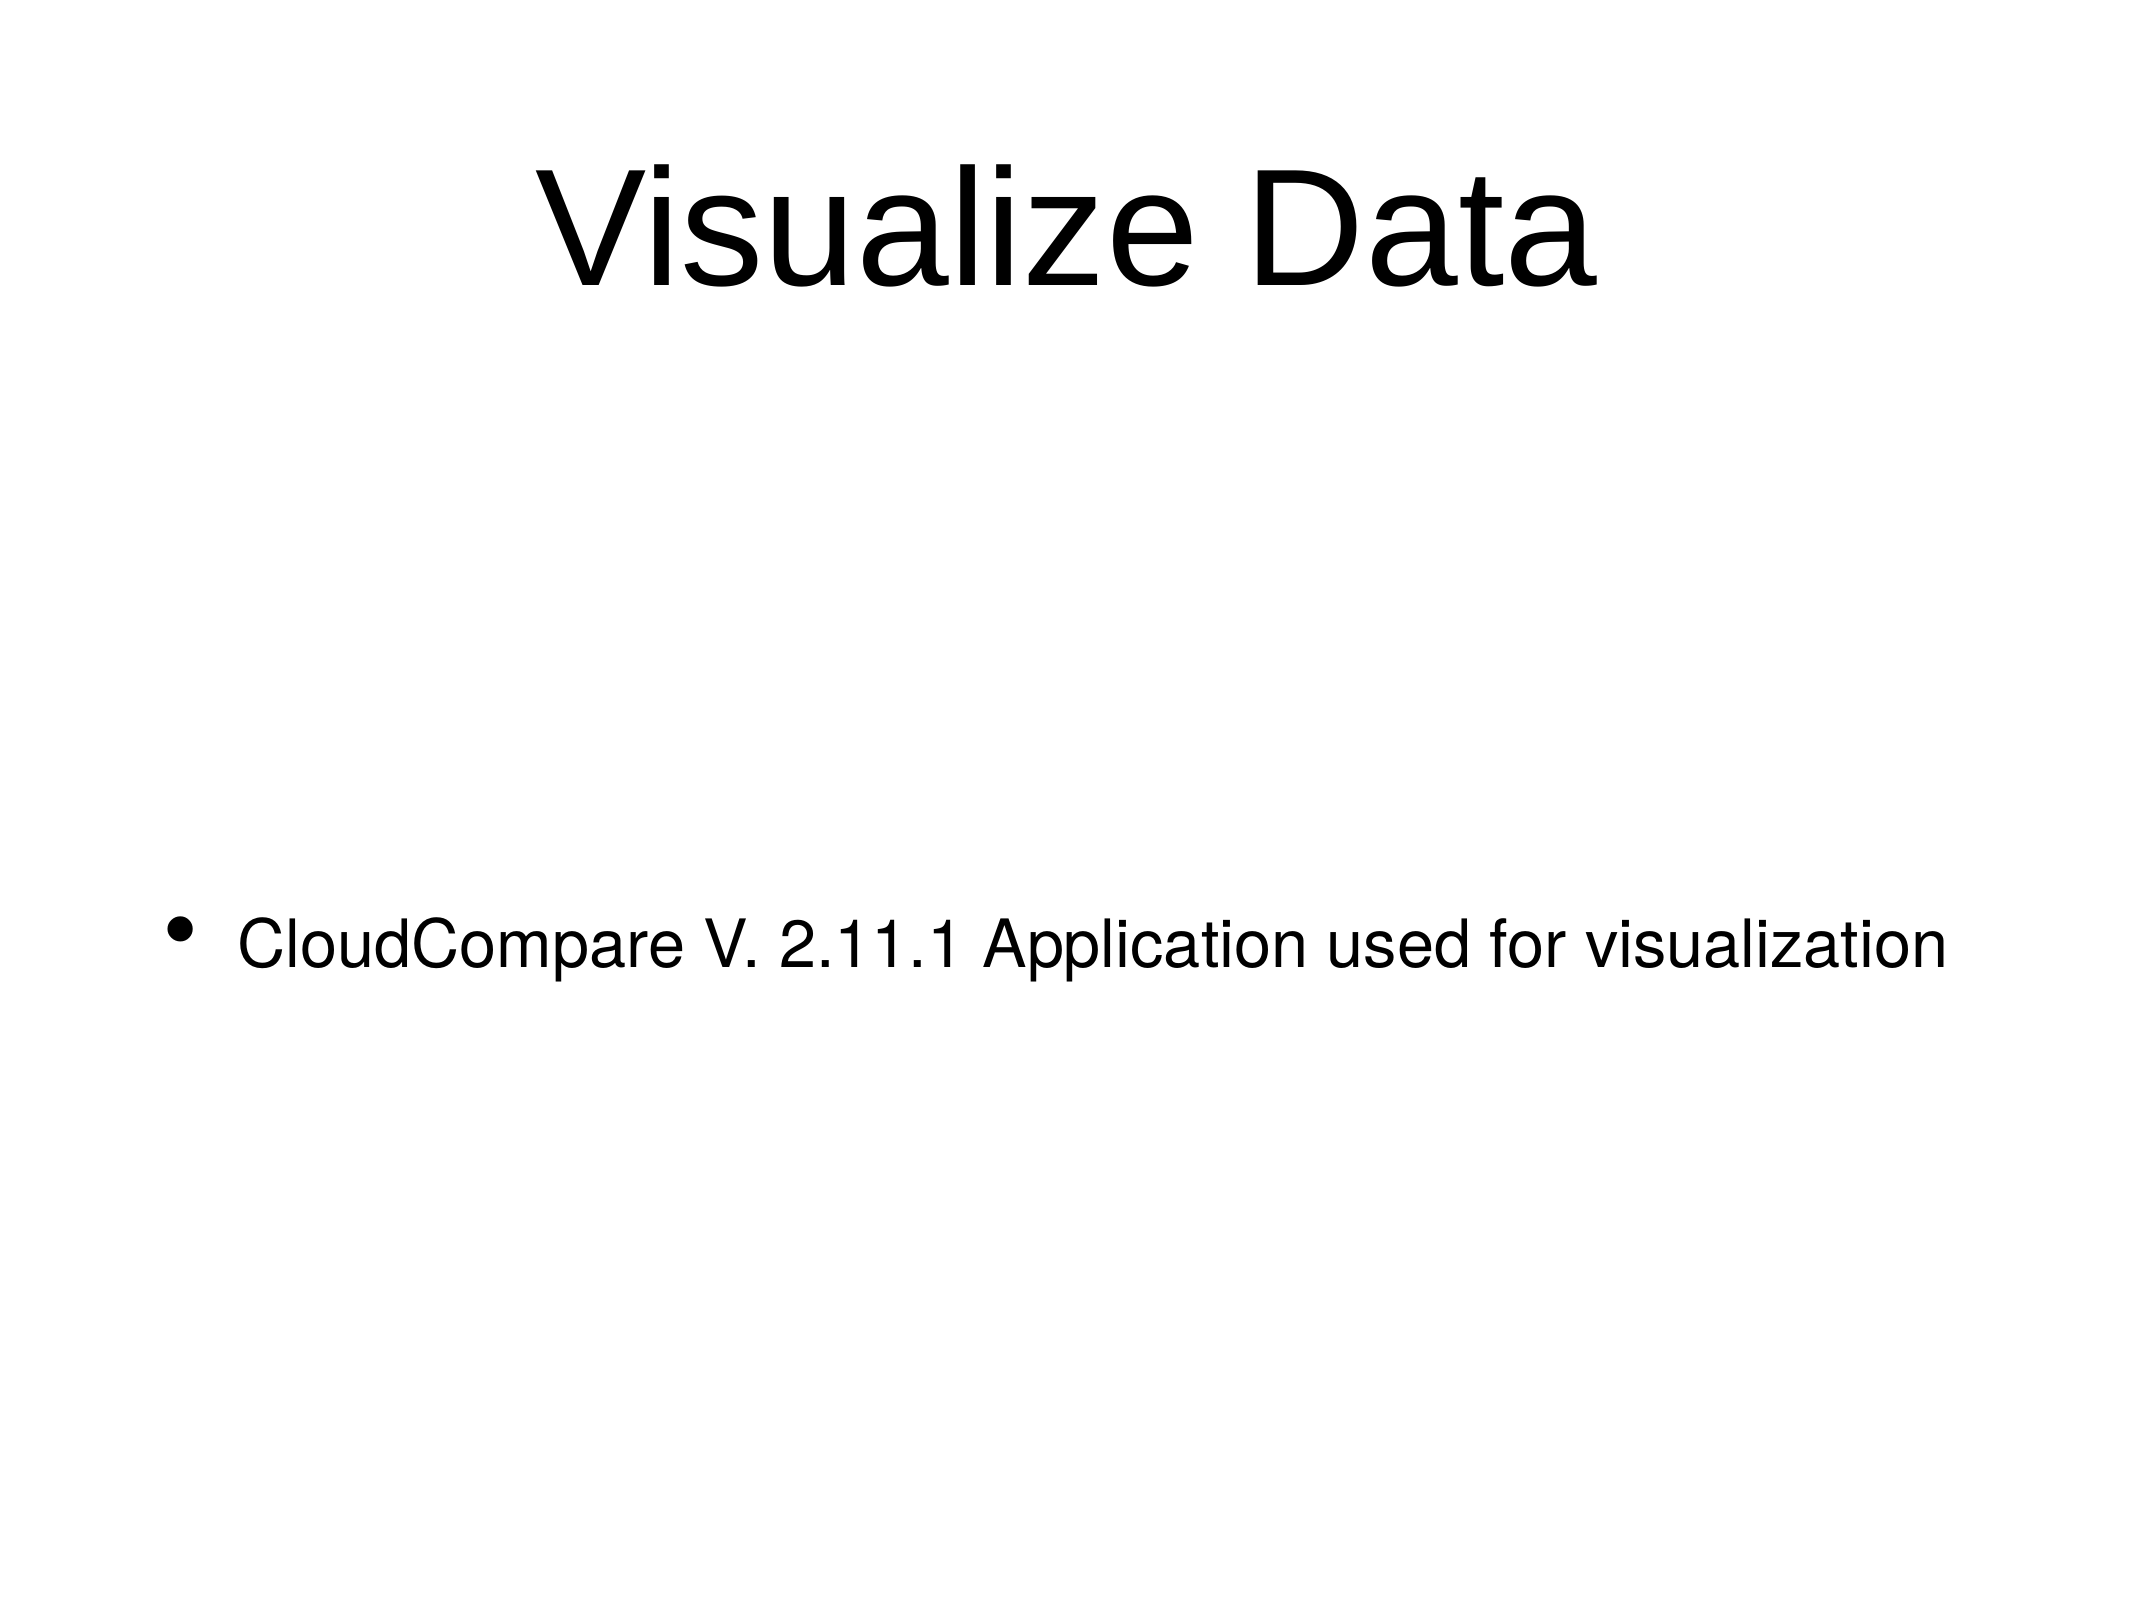

# Visualize Data
CloudCompare V. 2.11.1 Application used for visualization
5